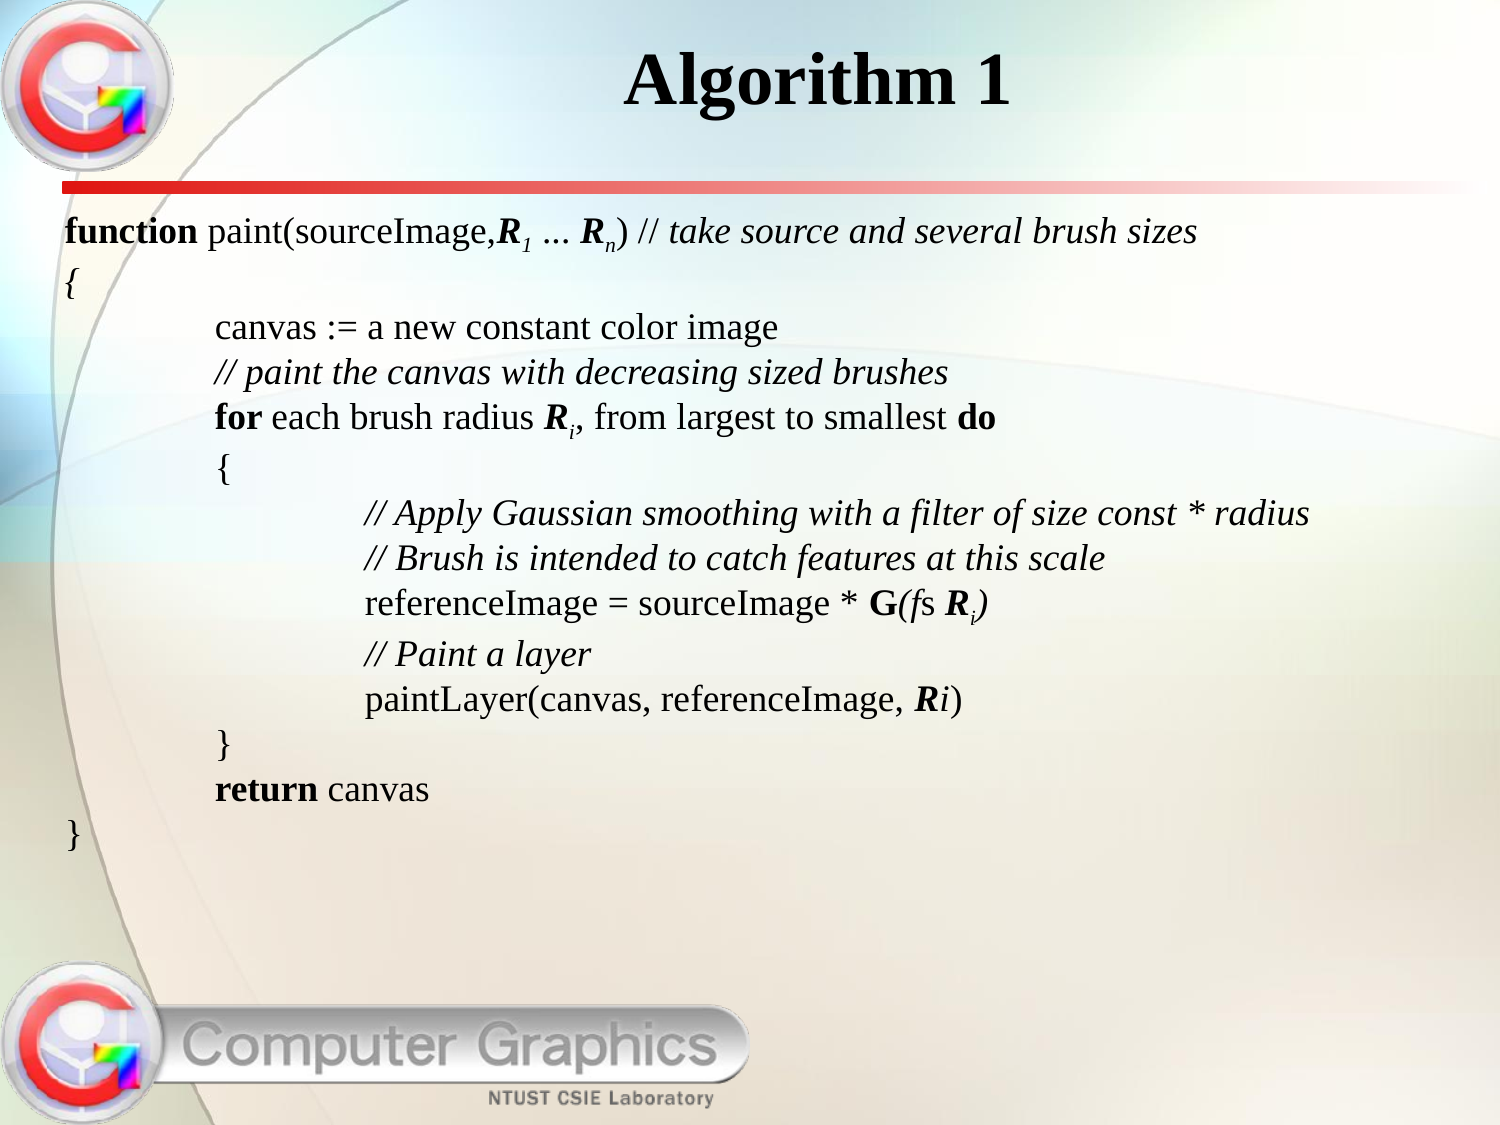

# Algorithm 1
function paint(sourceImage,R1 ... Rn) // take source and several brush sizes
{
	canvas := a new constant color image
	// paint the canvas with decreasing sized brushes
	for each brush radius Ri, from largest to smallest do
	{
		// Apply Gaussian smoothing with a filter of size const * radius
		// Brush is intended to catch features at this scale
		referenceImage = sourceImage * G(fs Ri)
		// Paint a layer
		paintLayer(canvas, referenceImage, Ri)
	}
	return canvas
}